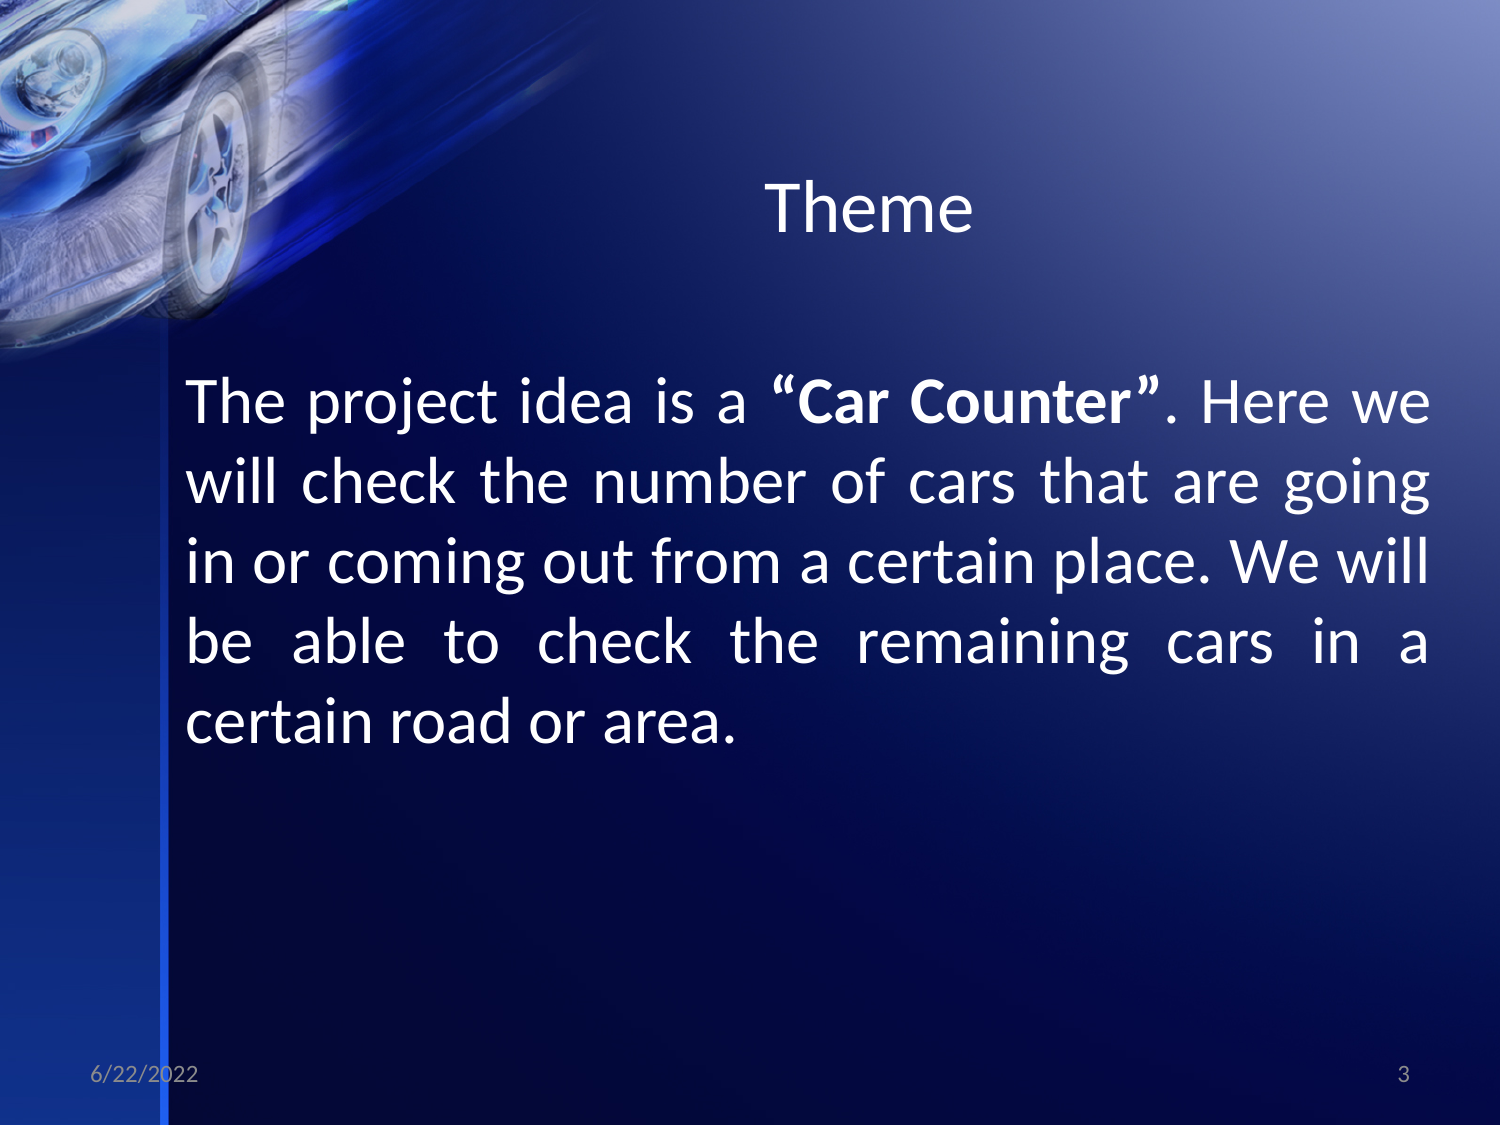

Theme
The project idea is a “Car Counter”. Here we will check the number of cars that are going in or coming out from a certain place. We will be able to check the remaining cars in a certain road or area.
6/22/2022
3